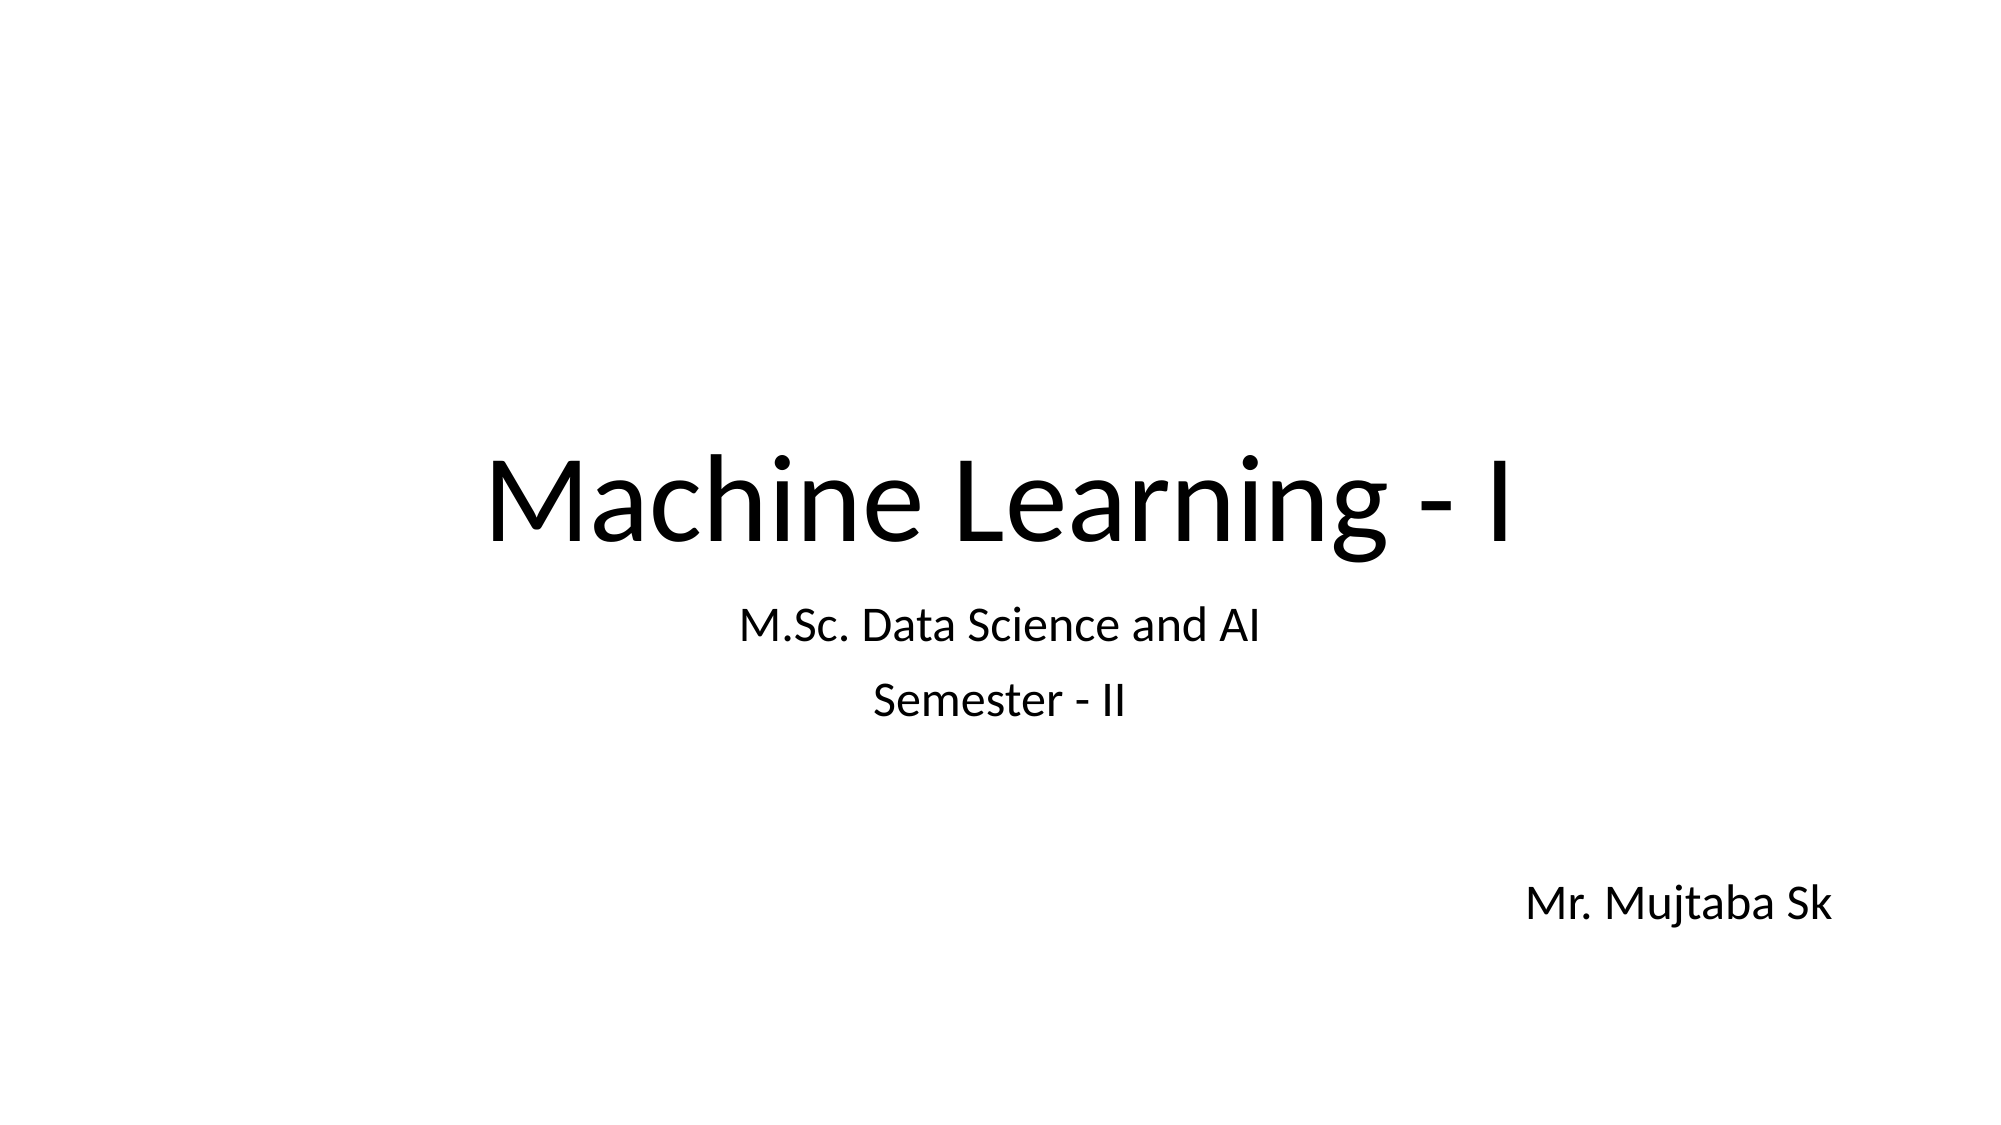

# Machine Learning - I
M.Sc. Data Science and AI
Semester - II
Mr. Mujtaba Sk